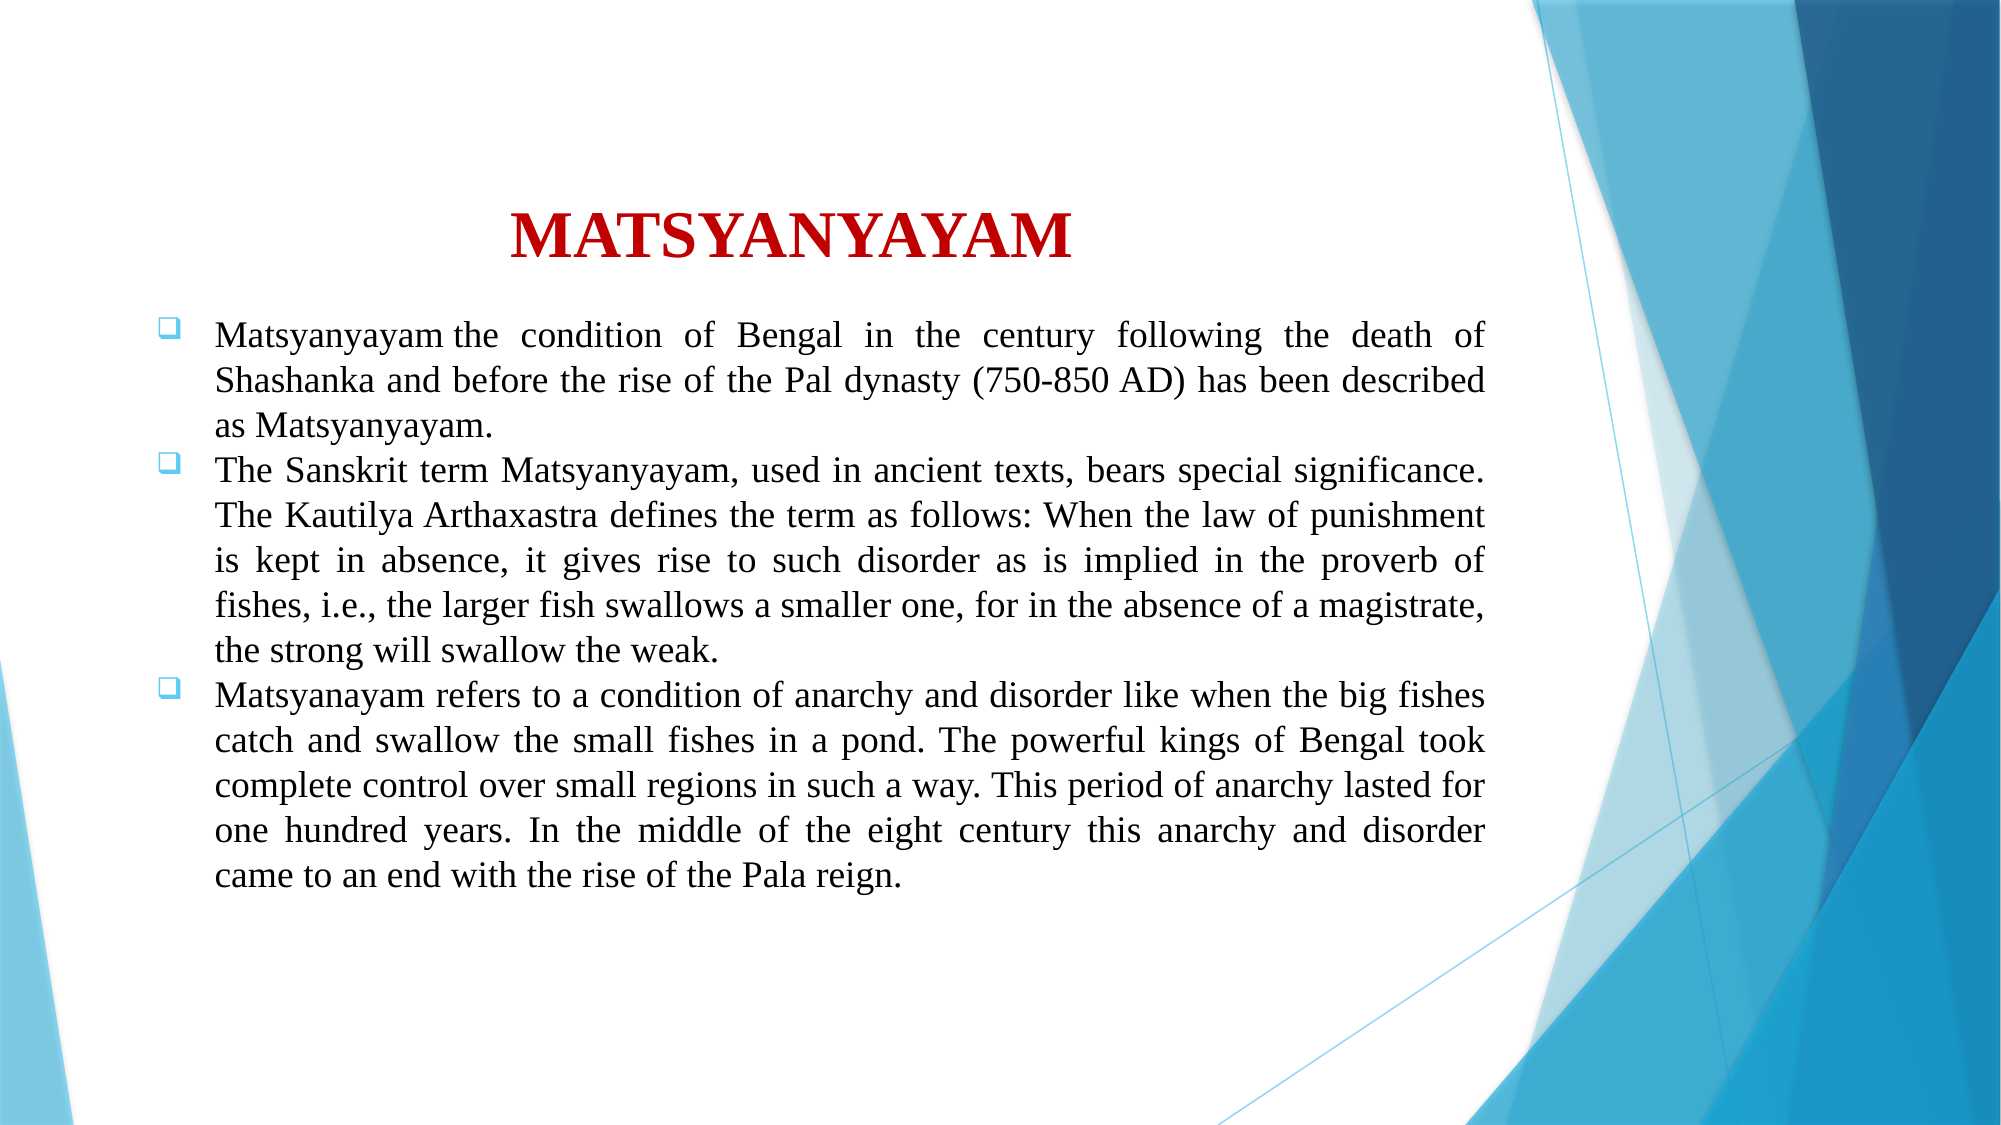

# MATSYANYAYAM
Matsyanyayam the condition of Bengal in the century following the death of Shashanka and before the rise of the Pal dynasty (750-850 AD) has been described as Matsyanyayam.
The Sanskrit term Matsyanyayam, used in ancient texts, bears special significance. The Kautilya Arthaxastra defines the term as follows: When the law of punishment is kept in absence, it gives rise to such disorder as is implied in the proverb of fishes, i.e., the larger fish swallows a smaller one, for in the absence of a magistrate, the strong will swallow the weak.
Matsyanayam refers to a condition of anarchy and disorder like when the big fishes catch and swallow the small fishes in a pond. The powerful kings of Bengal took complete control over small regions in such a way. This period of anarchy lasted for one hundred years. In the middle of the eight century this anarchy and disorder came to an end with the rise of the Pala reign.